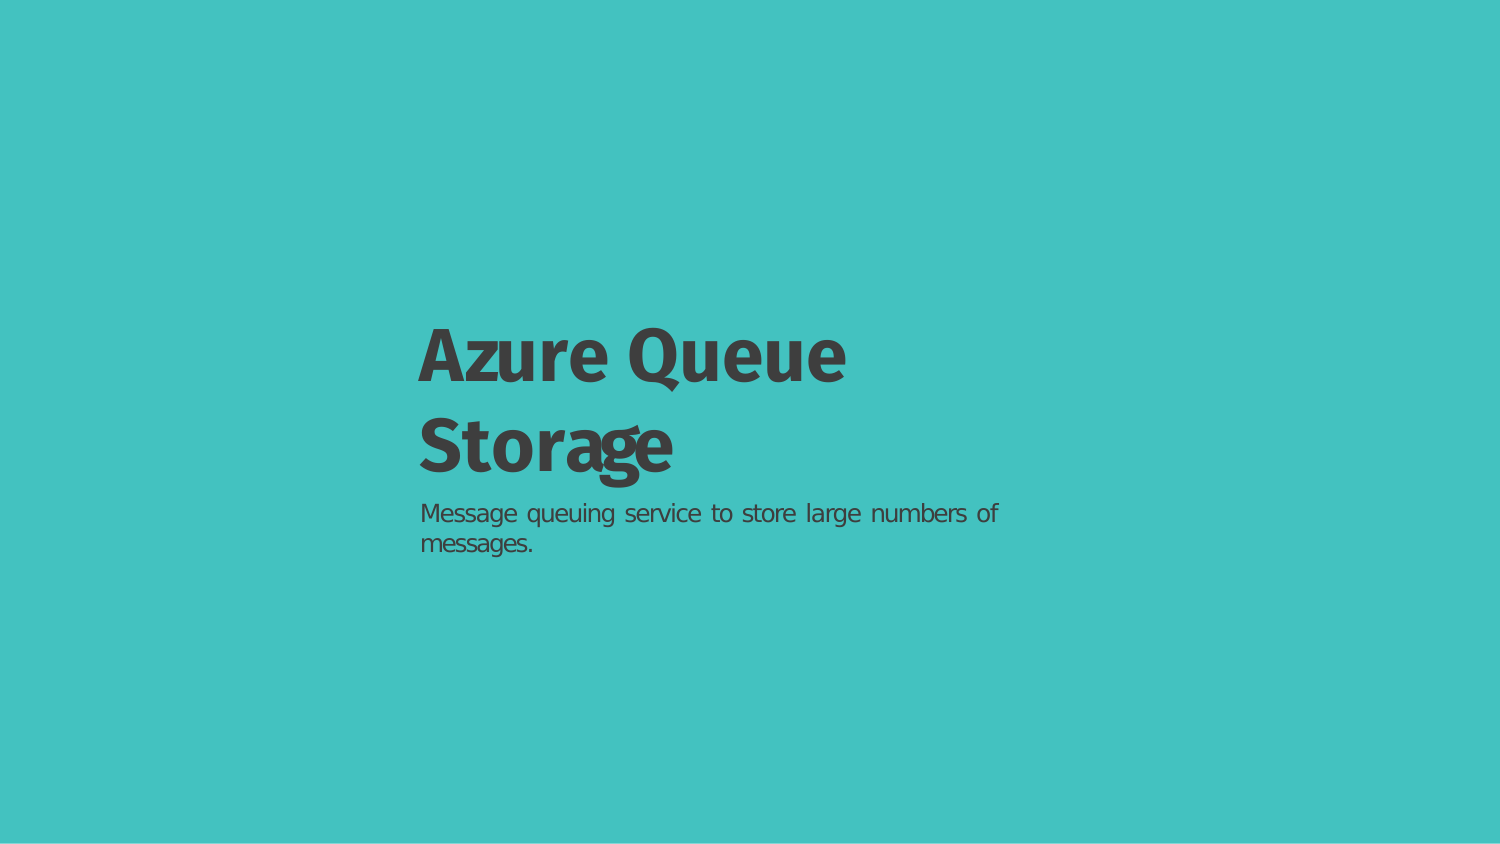

# Azure Queue Storage
Message queuing service to store large numbers of messages.